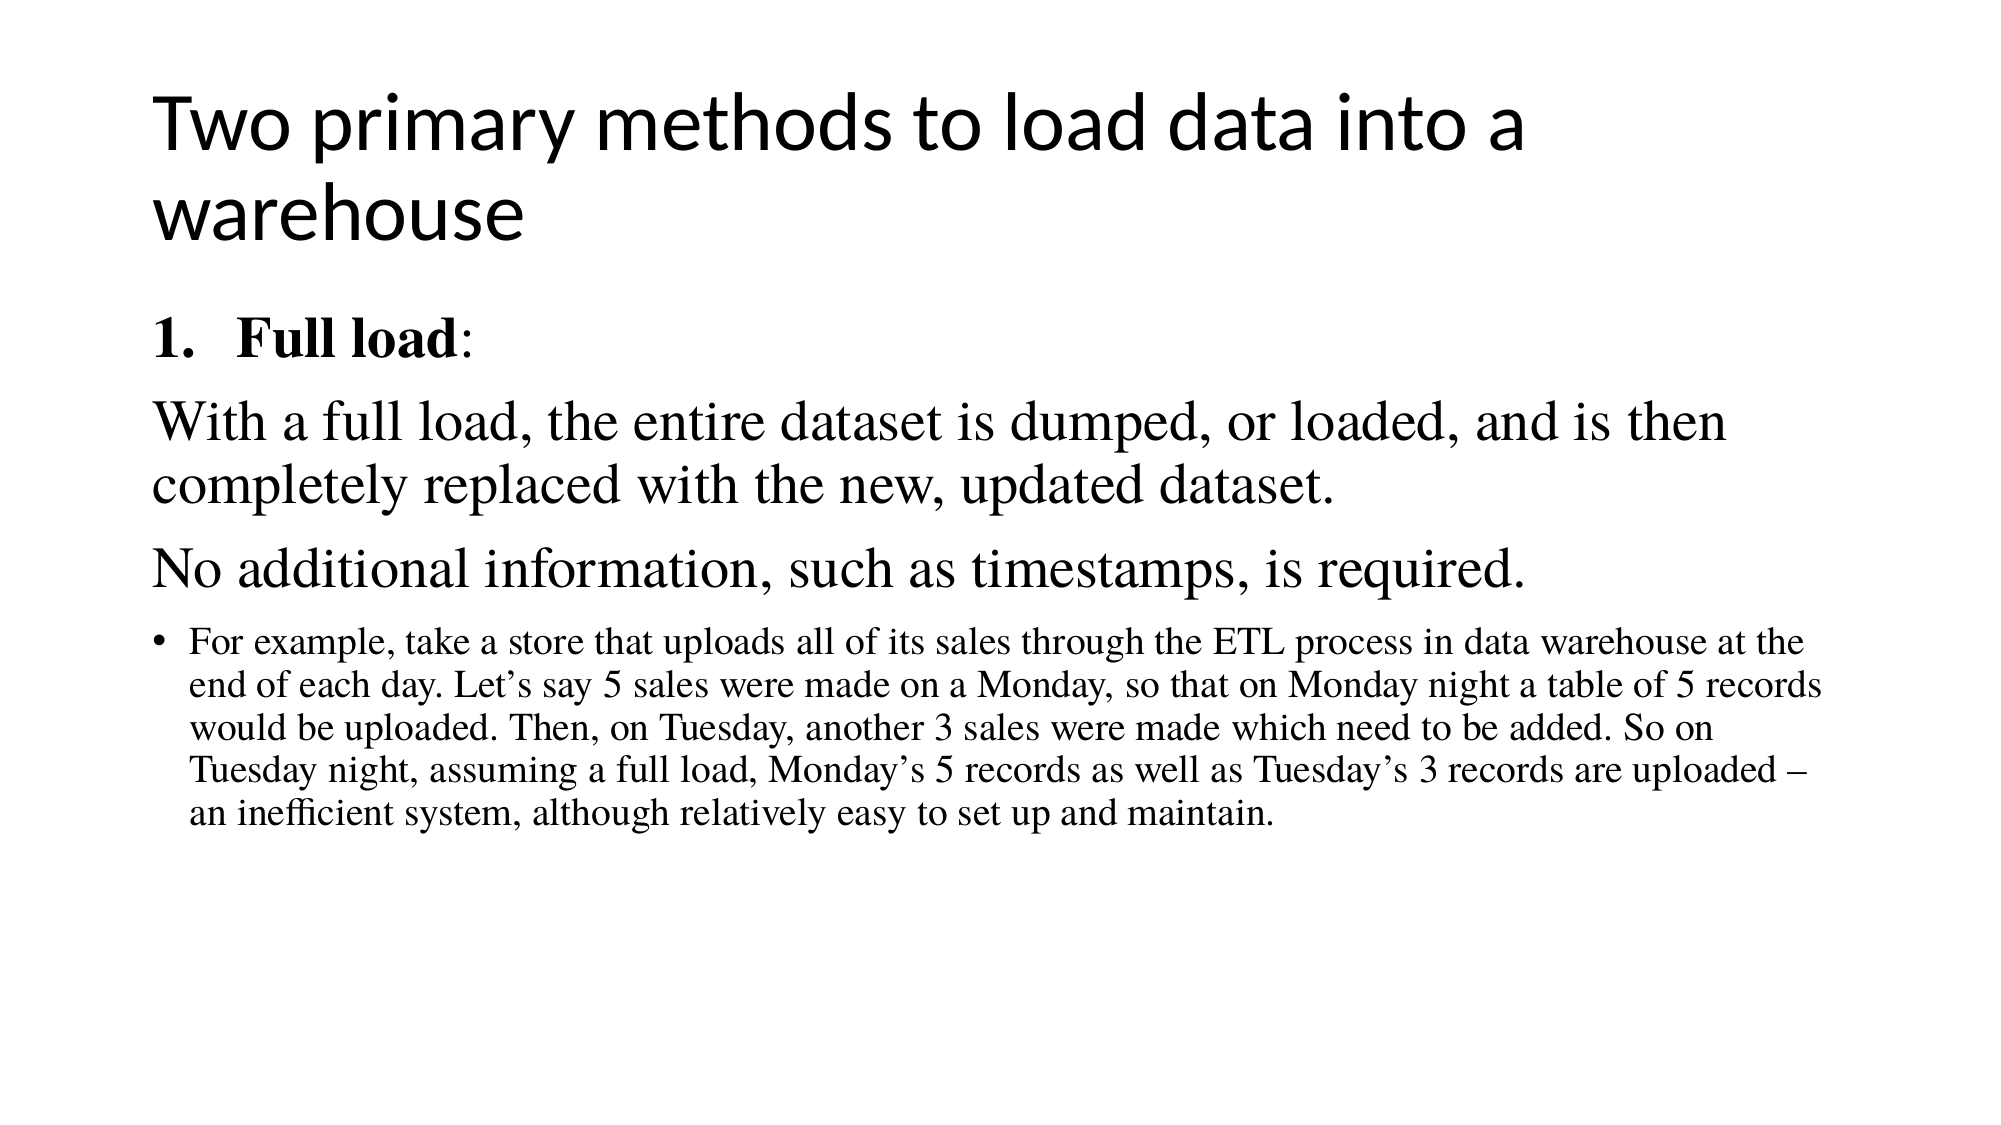

# Two primary methods to load data into a warehouse
Full load:
With a full load, the entire dataset is dumped, or loaded, and is then completely replaced with the new, updated dataset.
No additional information, such as timestamps, is required.
For example, take a store that uploads all of its sales through the ETL process in data warehouse at the end of each day. Let’s say 5 sales were made on a Monday, so that on Monday night a table of 5 records would be uploaded. Then, on Tuesday, another 3 sales were made which need to be added. So on Tuesday night, assuming a full load, Monday’s 5 records as well as Tuesday’s 3 records are uploaded – an inefficient system, although relatively easy to set up and maintain.